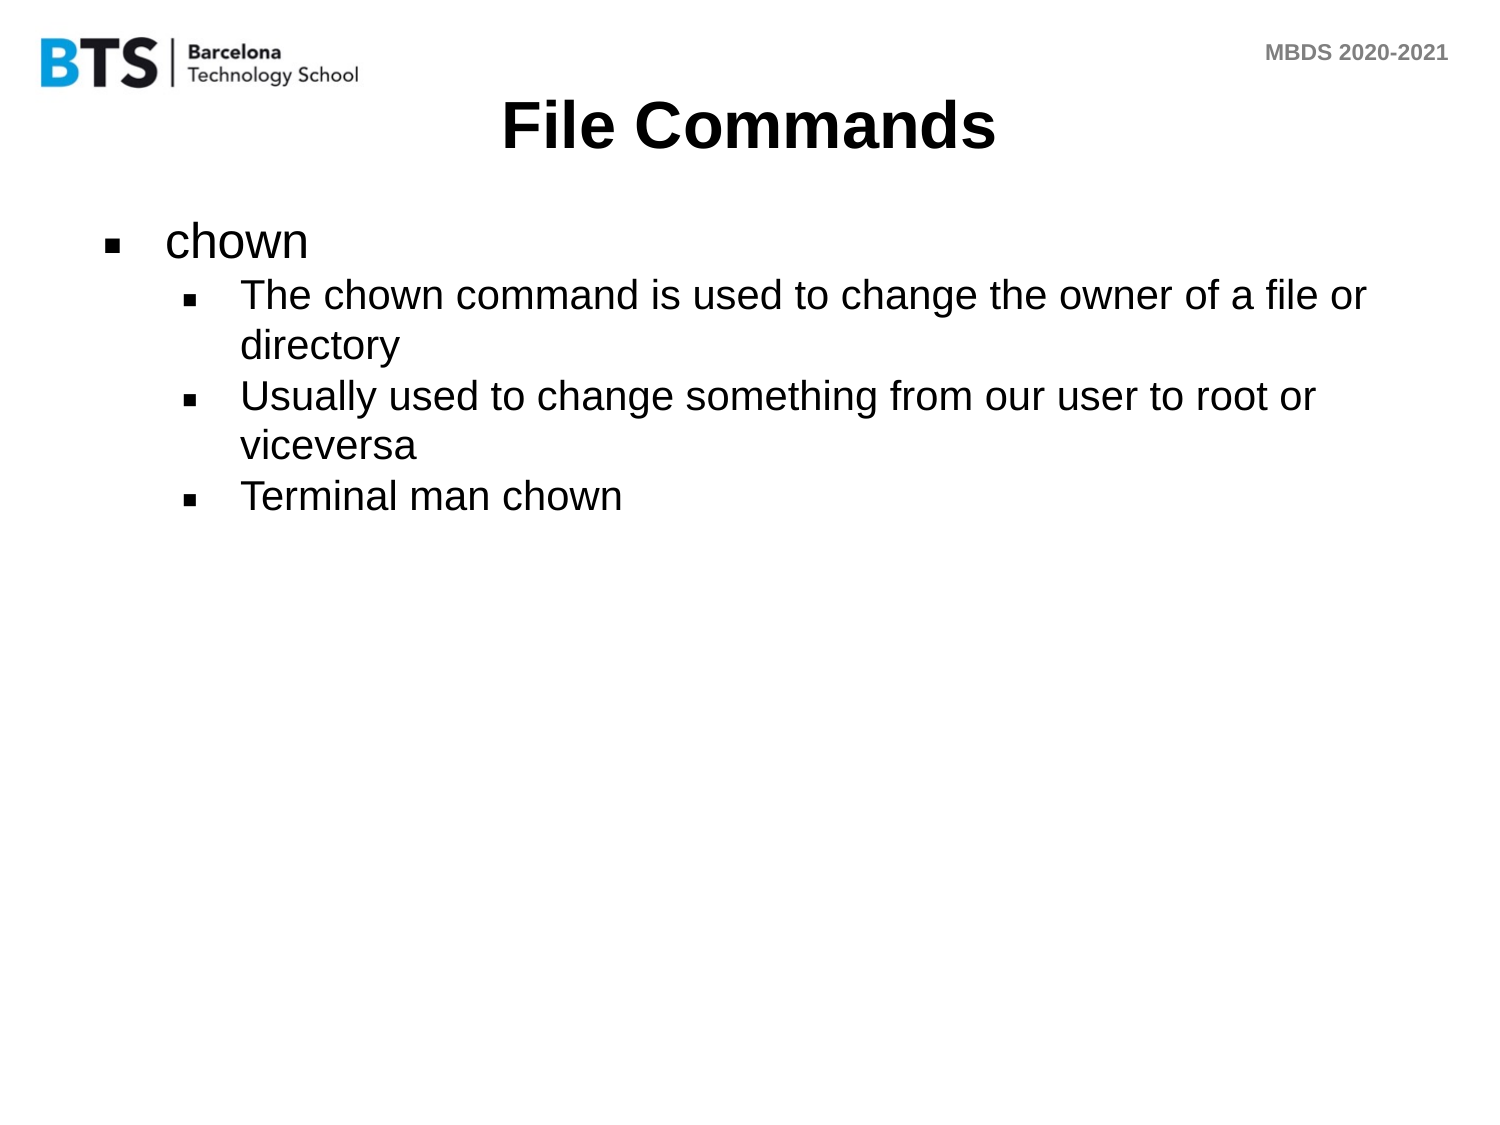

# File Commands
chown
The chown command is used to change the owner of a file or directory
Usually used to change something from our user to root or viceversa
Terminal man chown